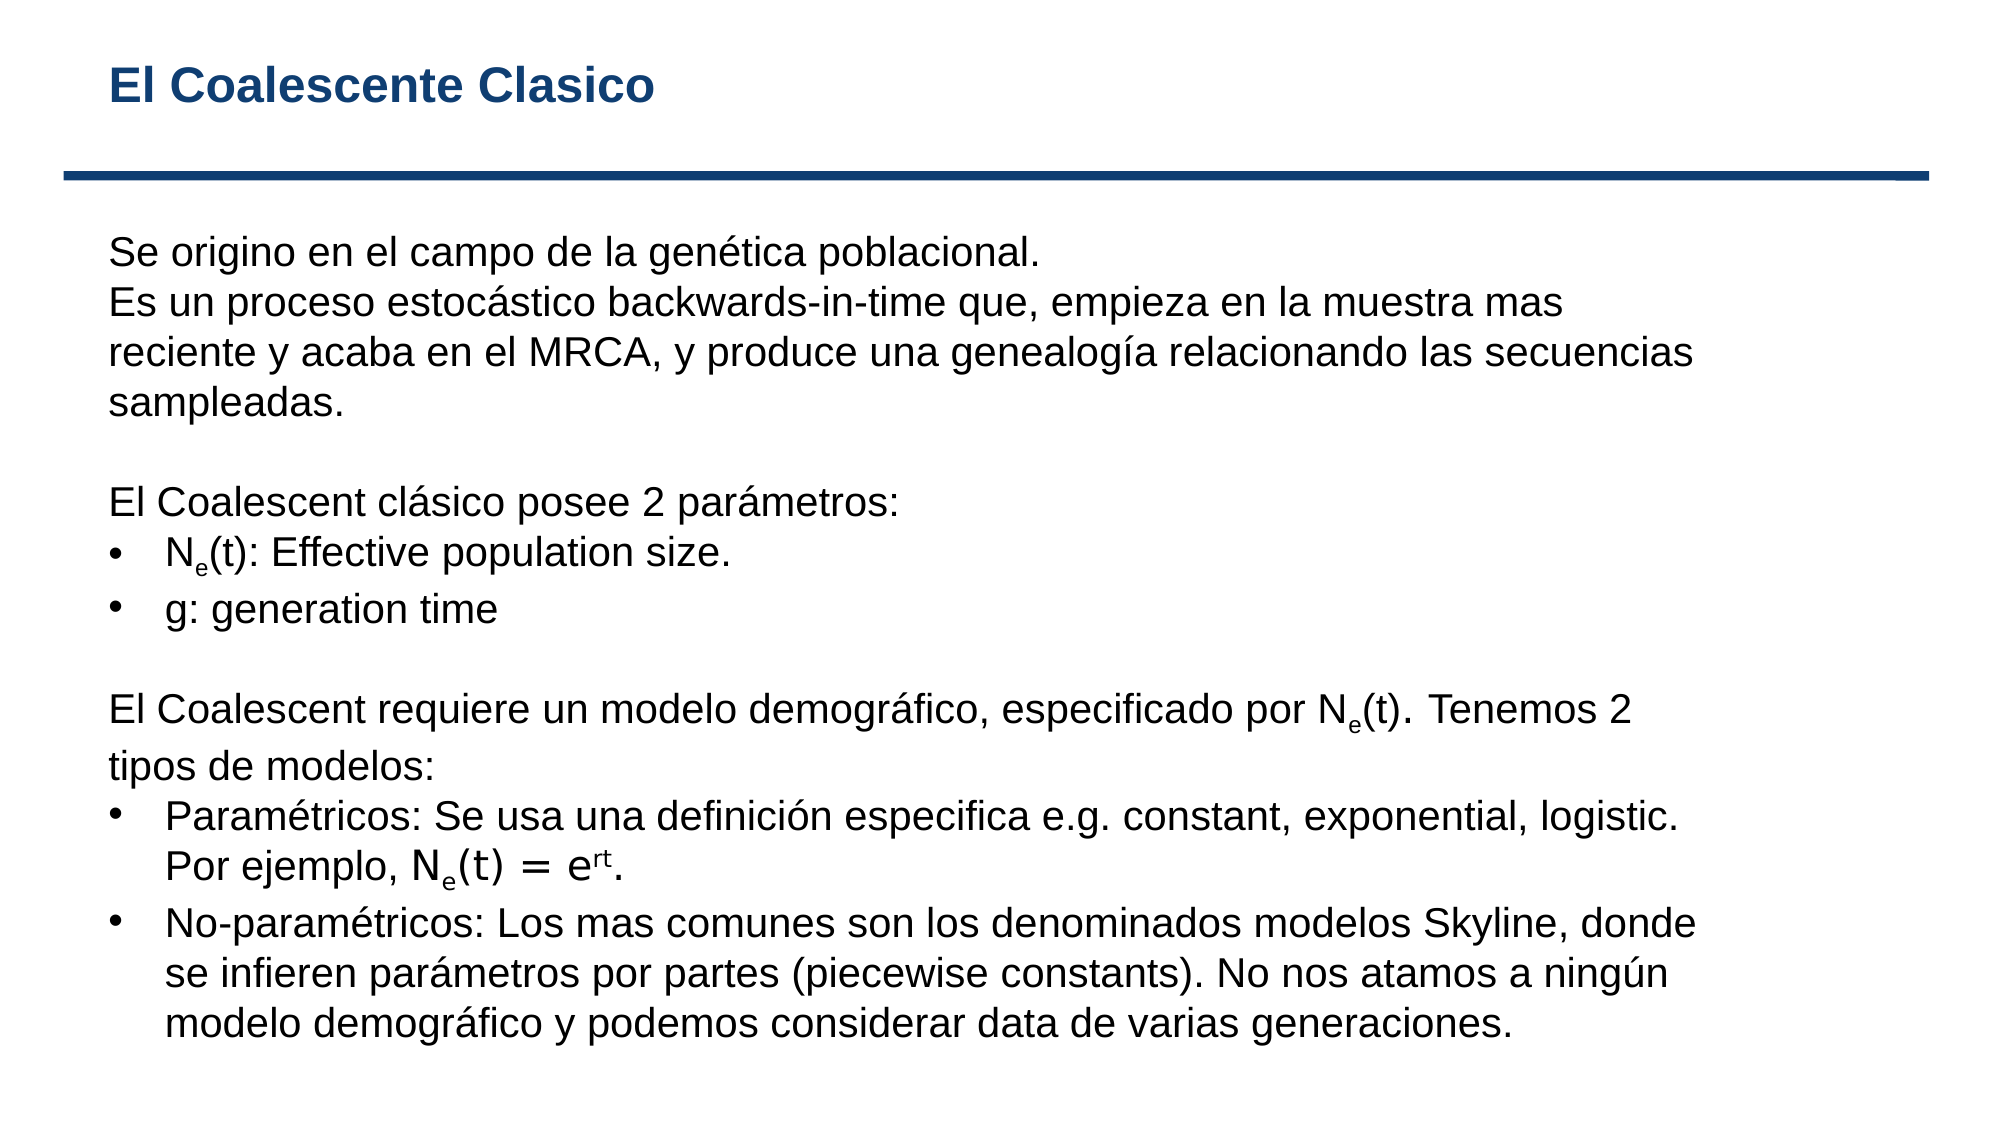

# El Coalescente Clasico
Se origino en el campo de la genética poblacional.
Es un proceso estocástico backwards-in-time que, empieza en la muestra mas reciente y acaba en el MRCA, y produce una genealogía relacionando las secuencias sampleadas.

El Coalescent clásico posee 2 parámetros:
Ne(t): Effective population size.
g: generation time

El Coalescent requiere un modelo demográfico, especificado por Ne(t). Tenemos 2 tipos de modelos:
Paramétricos: Se usa una definición especifica e.g. constant, exponential, logistic. Por ejemplo, Ne(t) = ert.
No-paramétricos: Los mas comunes son los denominados modelos Skyline, donde se infieren parámetros por partes (piecewise constants). No nos atamos a ningún modelo demográfico y podemos considerar data de varias generaciones.